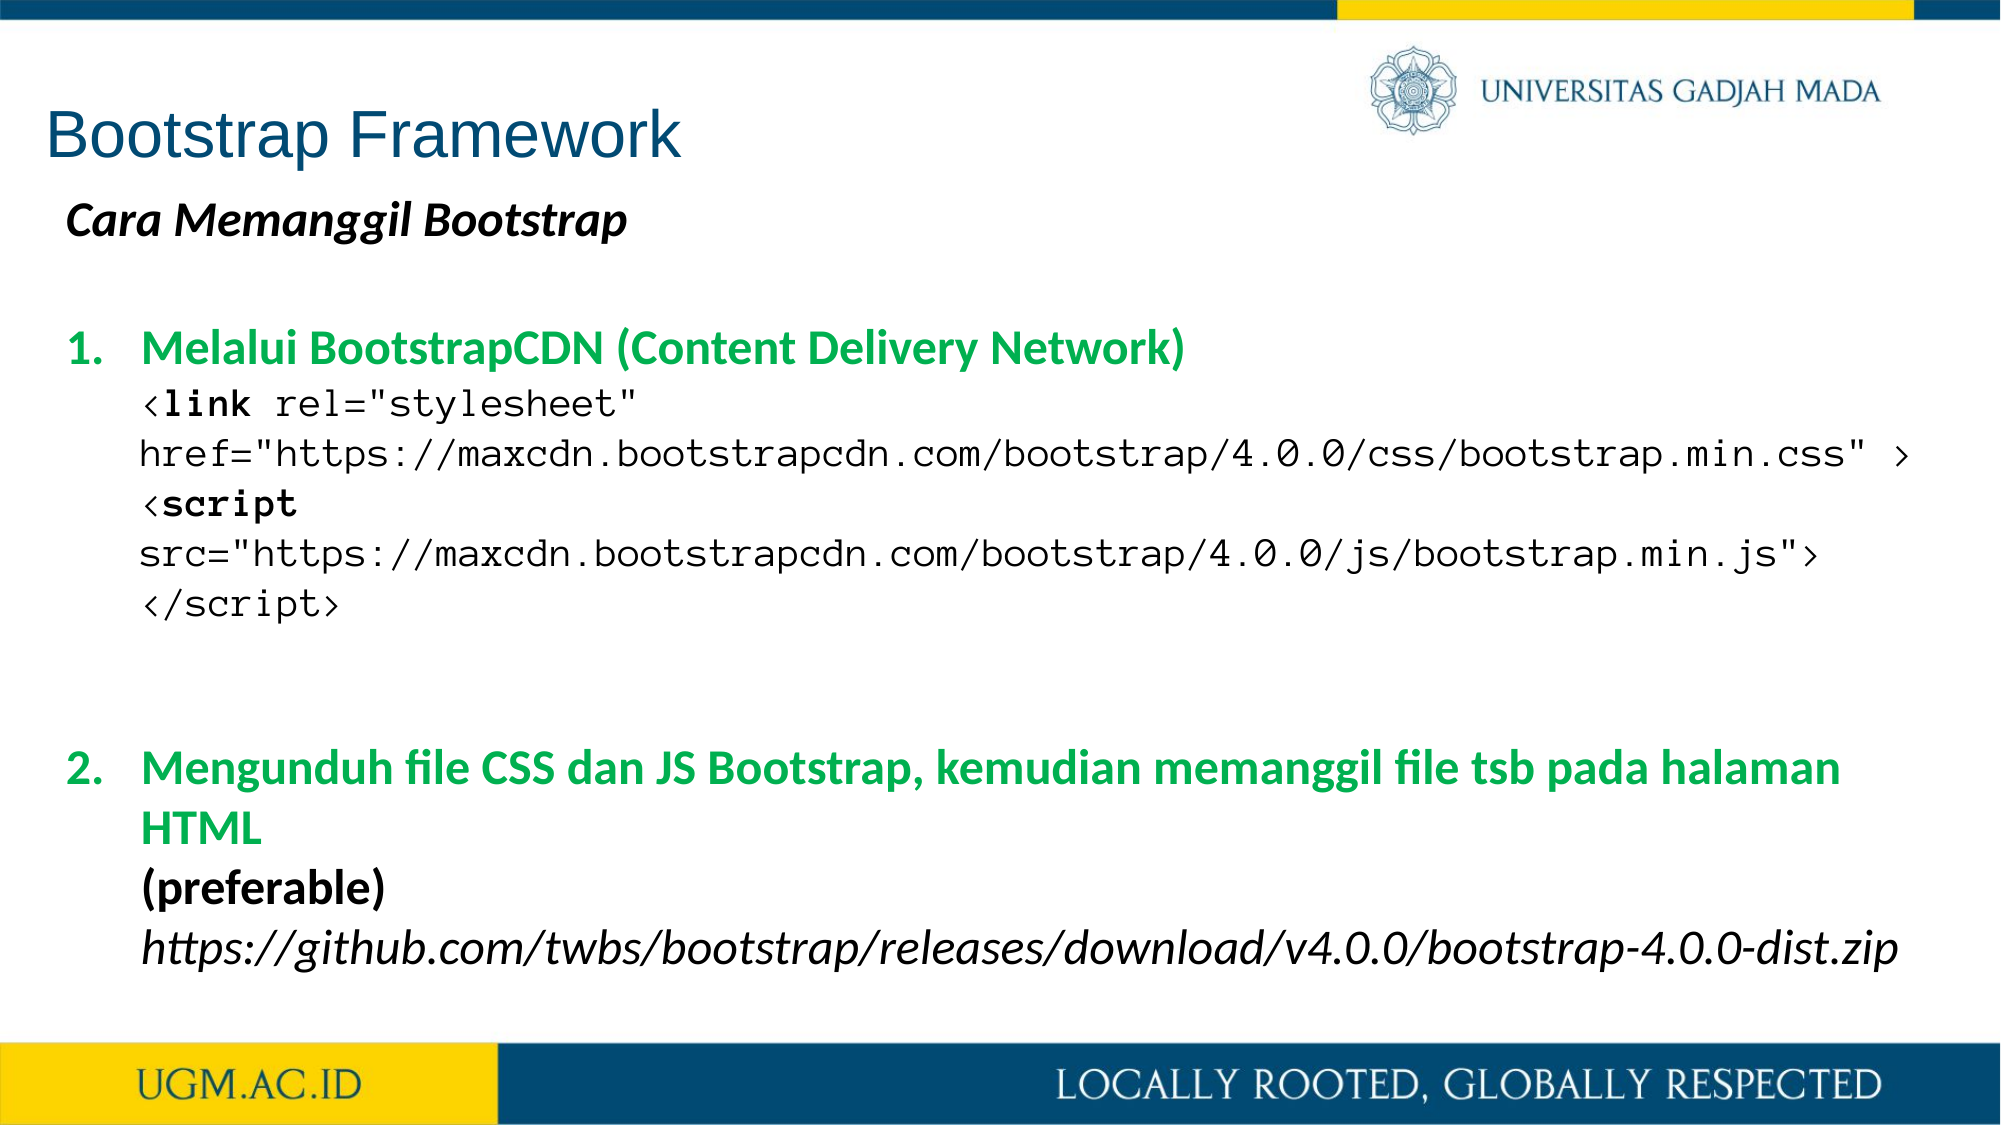

Bootstrap Framework
Cara Memanggil Bootstrap
Melalui BootstrapCDN (Content Delivery Network)
<link rel="stylesheet" href="https://maxcdn.bootstrapcdn.com/bootstrap/4.0.0/css/bootstrap.min.css" >
<script src="https://maxcdn.bootstrapcdn.com/bootstrap/4.0.0/js/bootstrap.min.js">
</script>

Mengunduh file CSS dan JS Bootstrap, kemudian memanggil file tsb pada halaman HTML
(preferable)
https://github.com/twbs/bootstrap/releases/download/v4.0.0/bootstrap-4.0.0-dist.zip